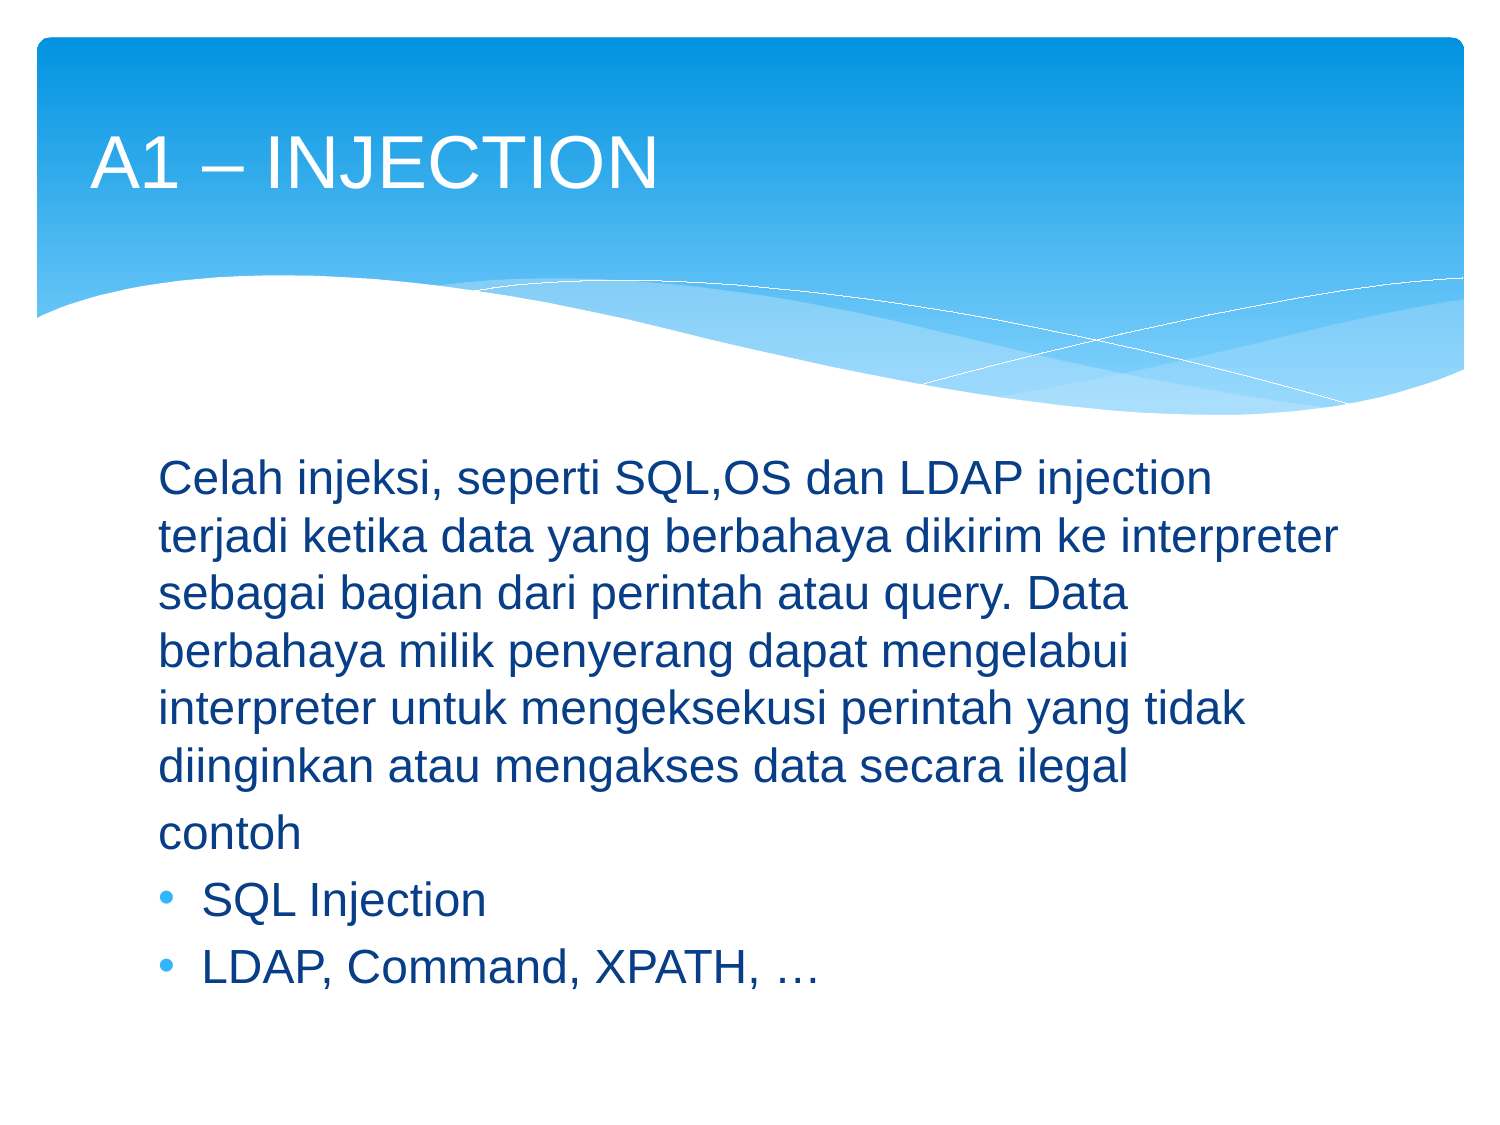

# A1 – Injection
Celah injeksi, seperti SQL,OS dan LDAP injection terjadi ketika data yang berbahaya dikirim ke interpreter sebagai bagian dari perintah atau query. Data berbahaya milik penyerang dapat mengelabui interpreter untuk mengeksekusi perintah yang tidak diinginkan atau mengakses data secara ilegal
contoh
SQL Injection
LDAP, Command, XPATH, …